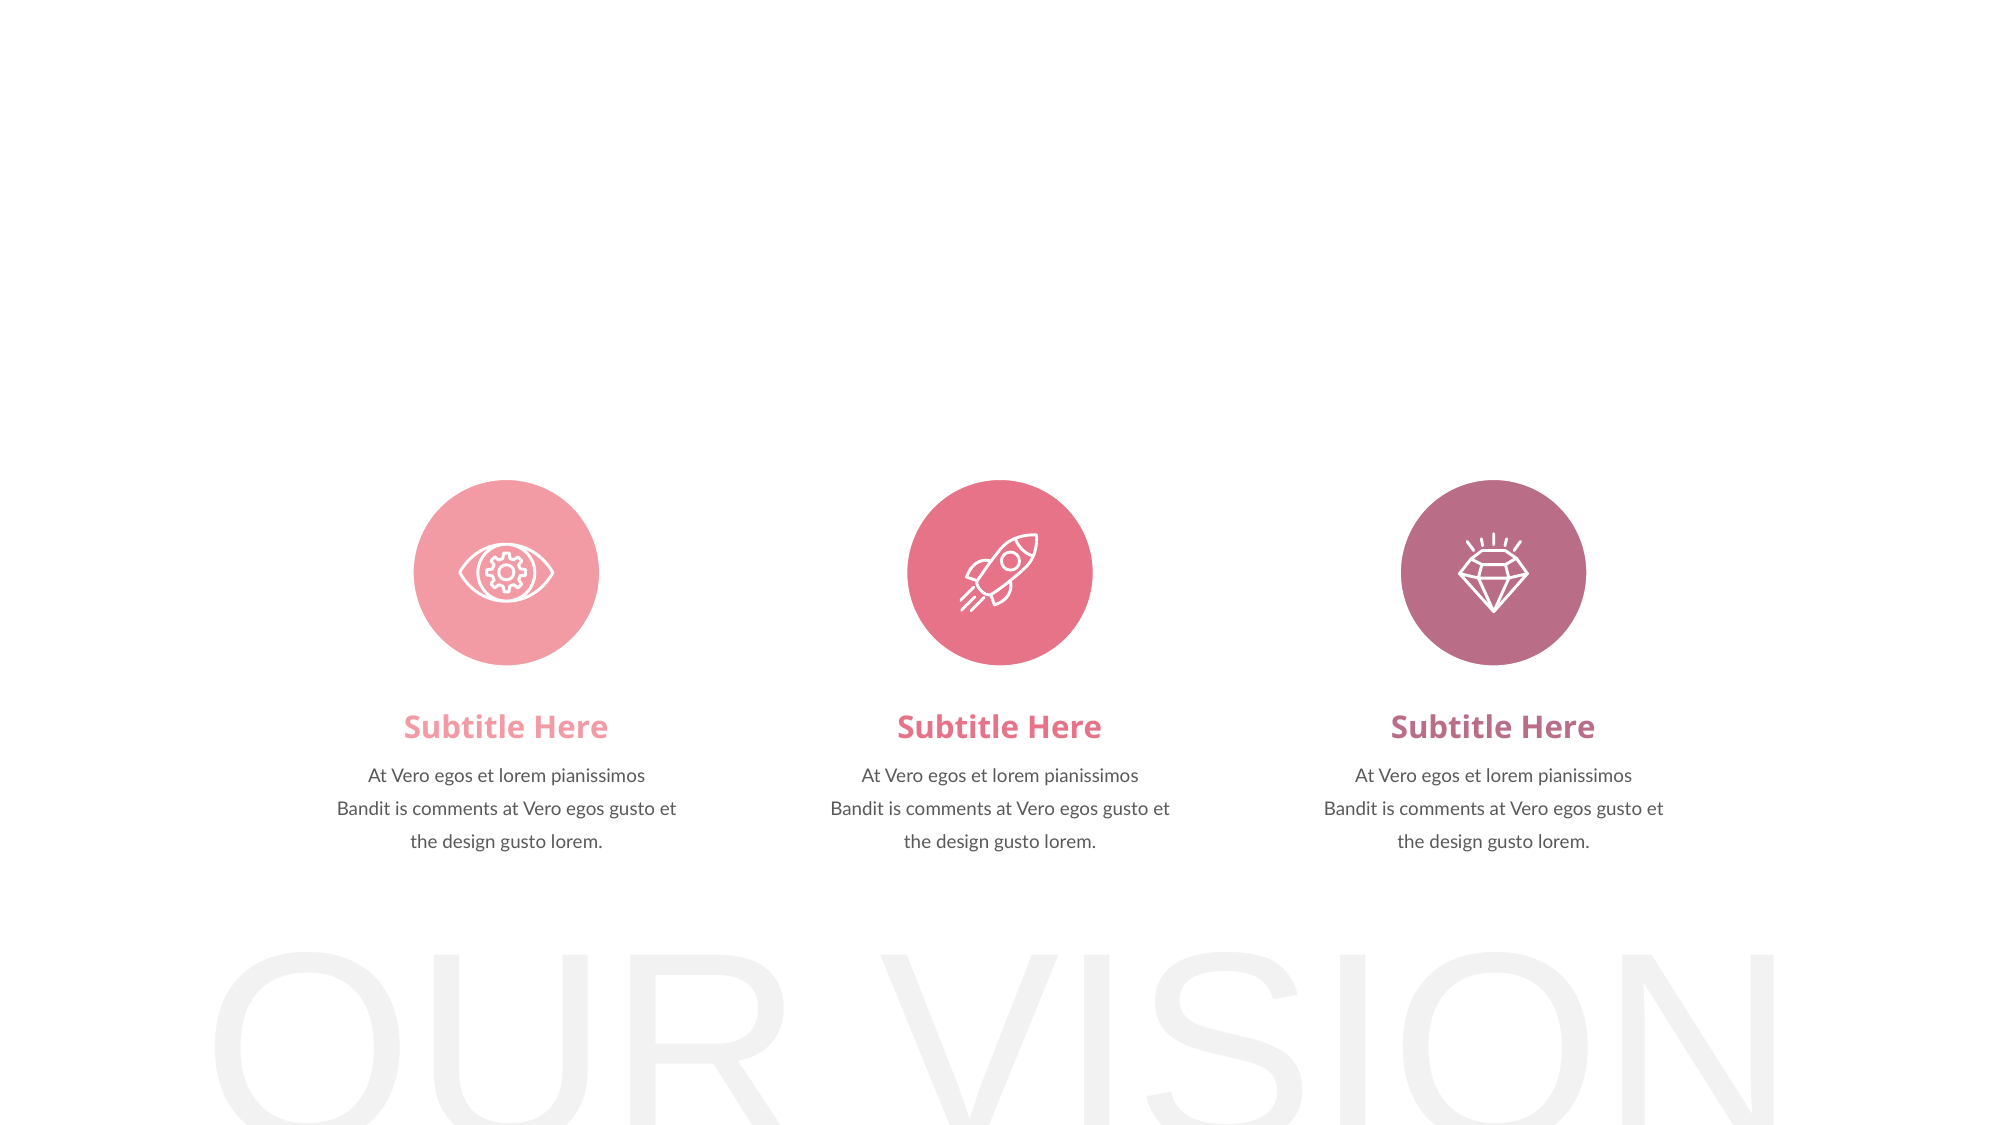

Subtitle Here
Subtitle Here
Subtitle Here
At Vero egos et lorem pianissimos
Bandit is comments at Vero egos gusto et the design gusto lorem.
At Vero egos et lorem pianissimos
Bandit is comments at Vero egos gusto et the design gusto lorem.
At Vero egos et lorem pianissimos
Bandit is comments at Vero egos gusto et the design gusto lorem.
OUR VISION